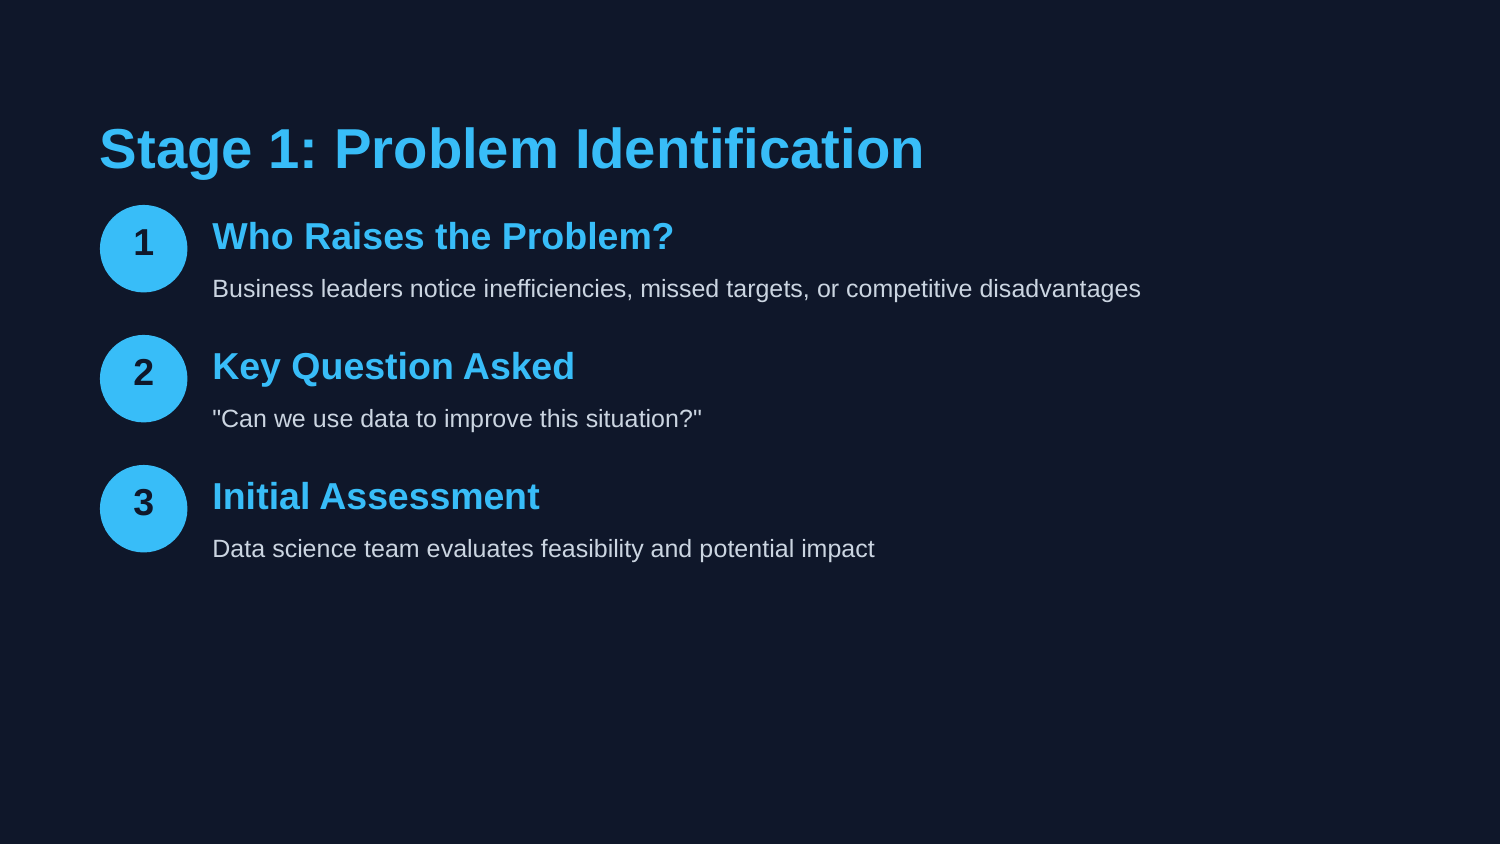

Stage 1: Problem Identification

1
Who Raises the Problem?
Business leaders notice inefficiencies, missed targets, or competitive disadvantages

2
Key Question Asked
"Can we use data to improve this situation?"

3
Initial Assessment
Data science team evaluates feasibility and potential impact